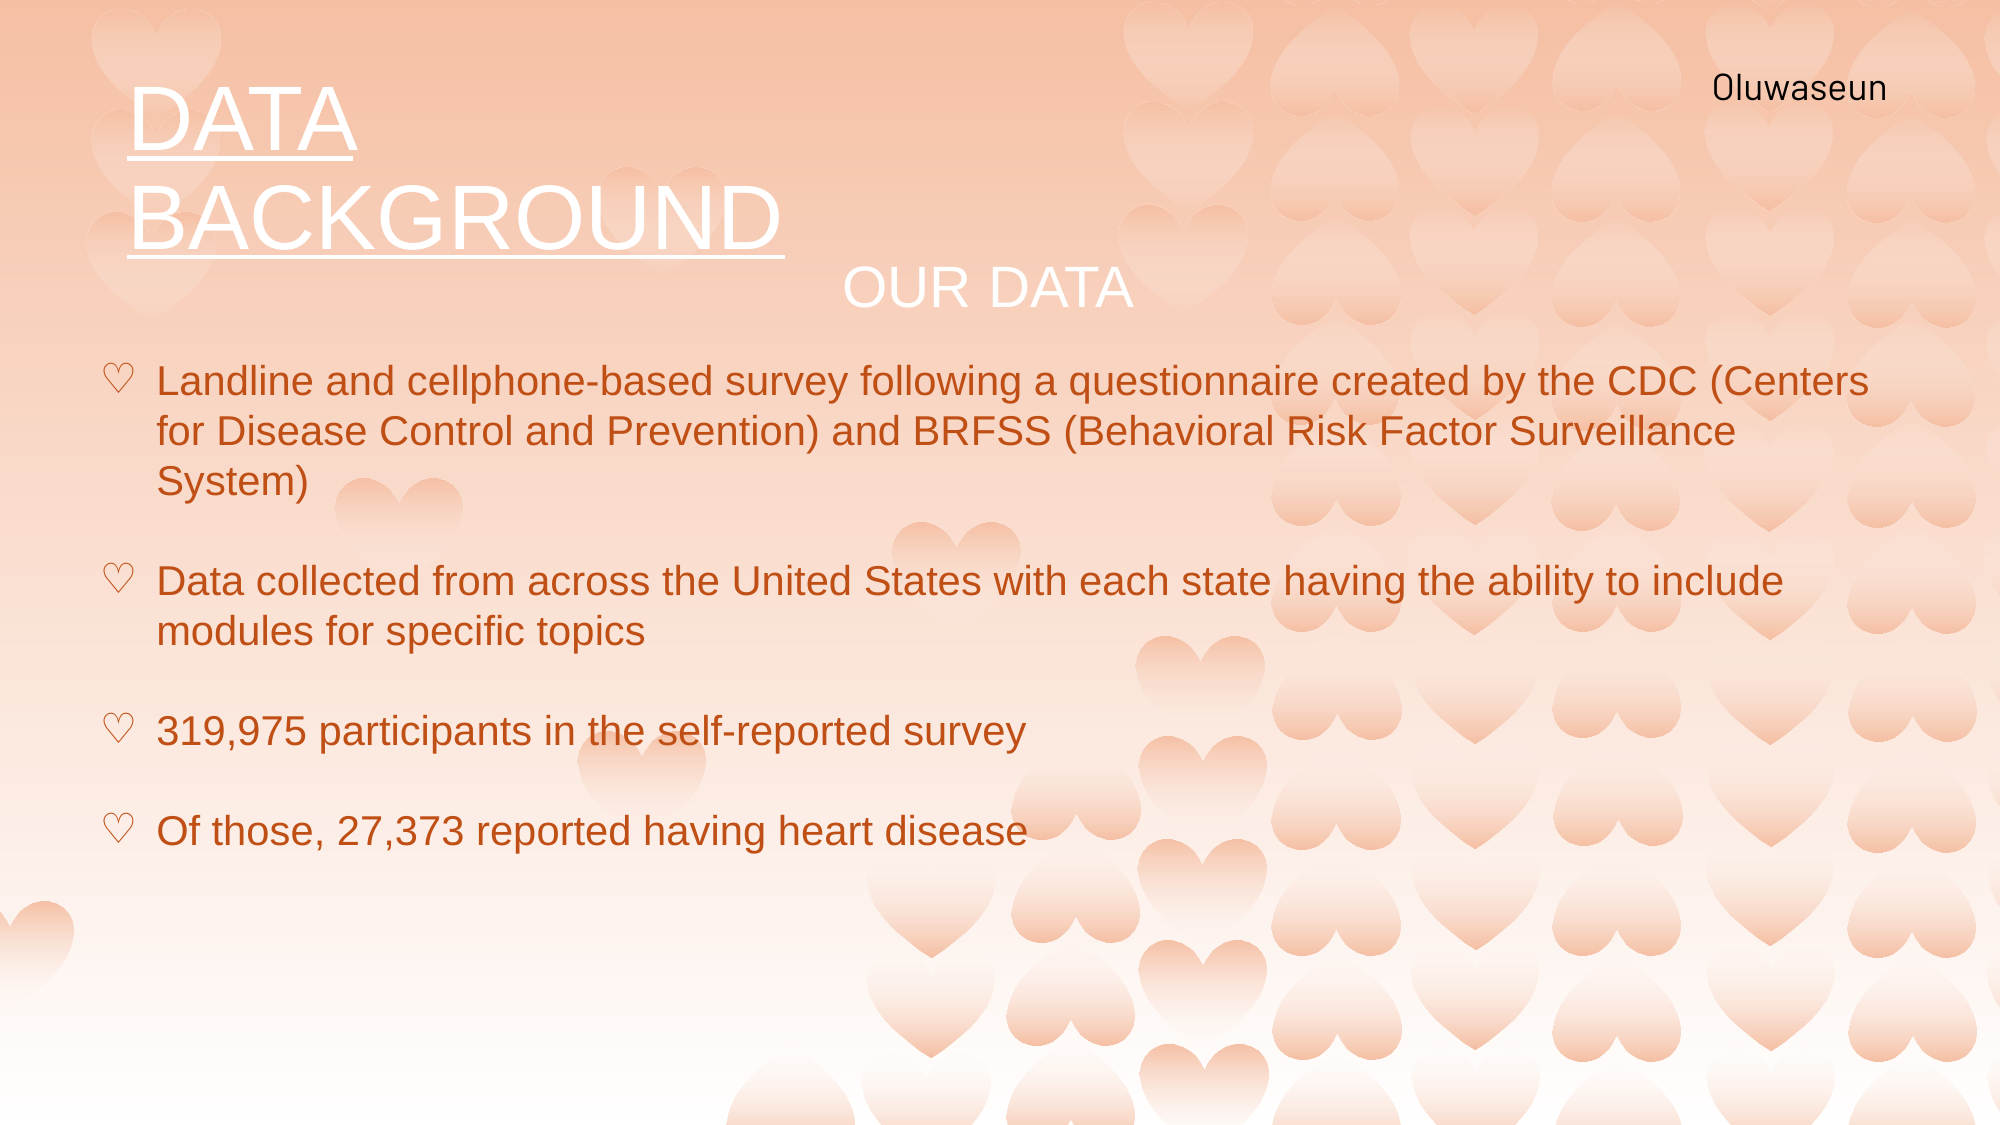

Oluwaseun
# DATA BACKGROUND

OUR DATA
Landline and cellphone-based survey following a questionnaire created by the CDC (Centers for Disease Control and Prevention) and BRFSS (Behavioral Risk Factor Surveillance System)

Data collected from across the United States with each state having the ability to include modules for specific topics

319,975 participants in the self-reported survey

Of those, 27,373 reported having heart disease